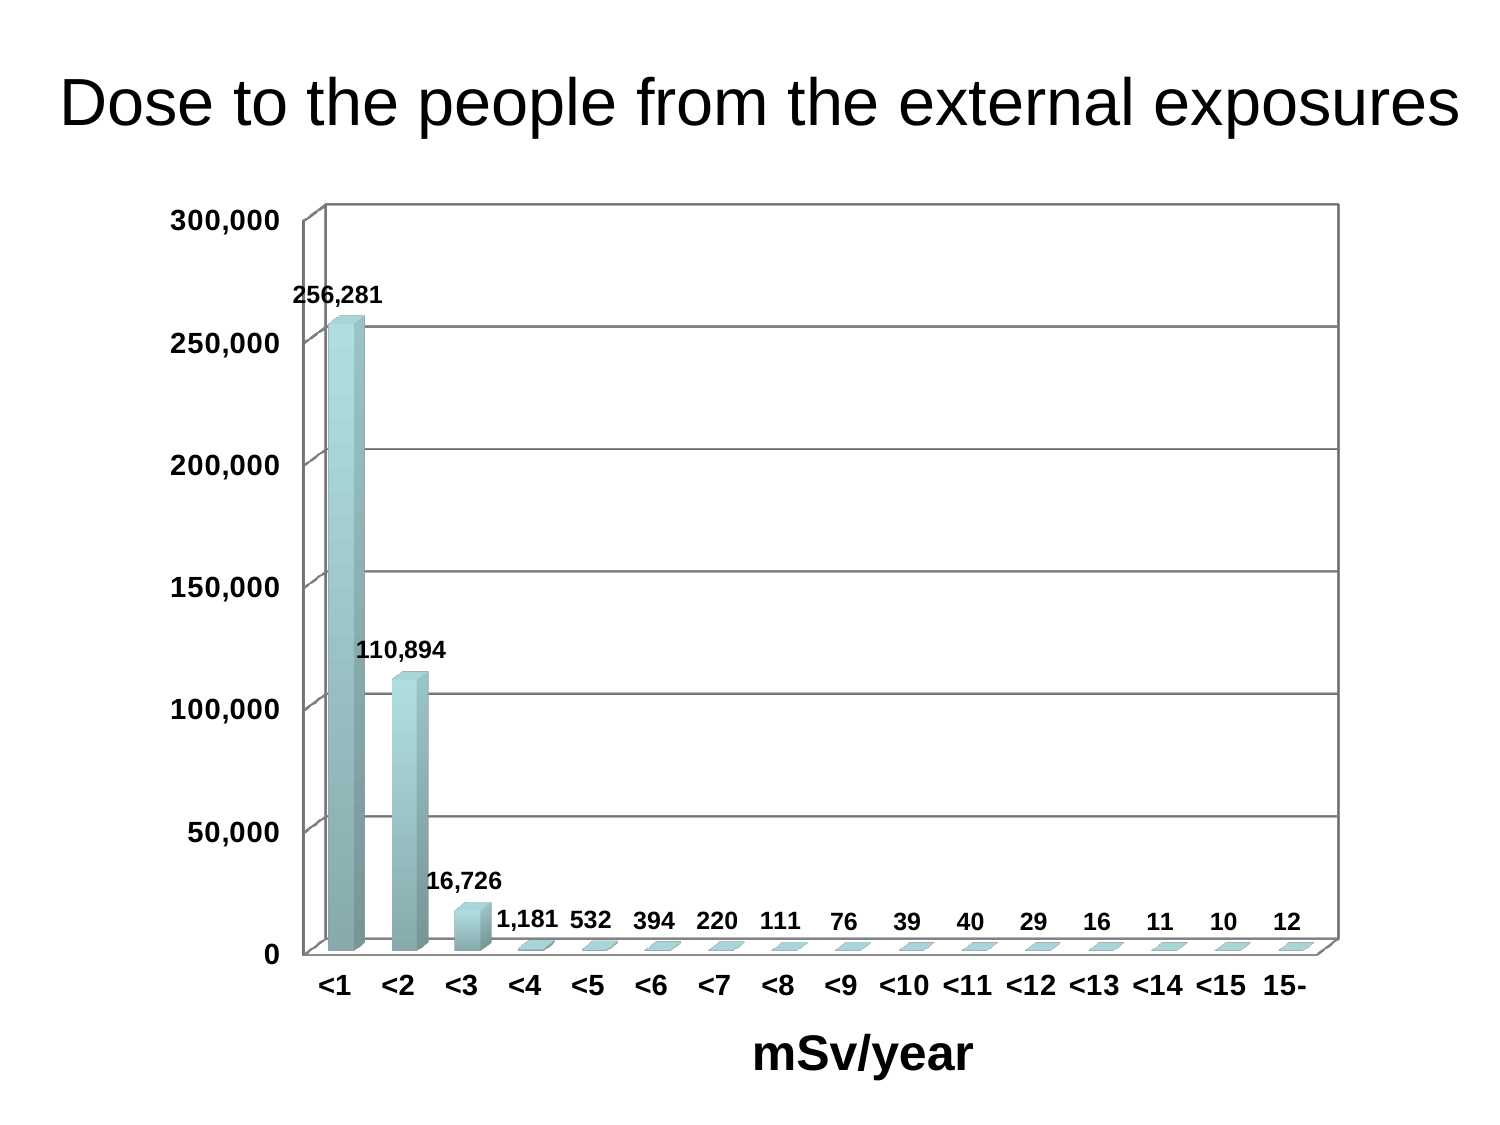

Dose to the people from the external exposures

[unsupported chart]

mSv/year